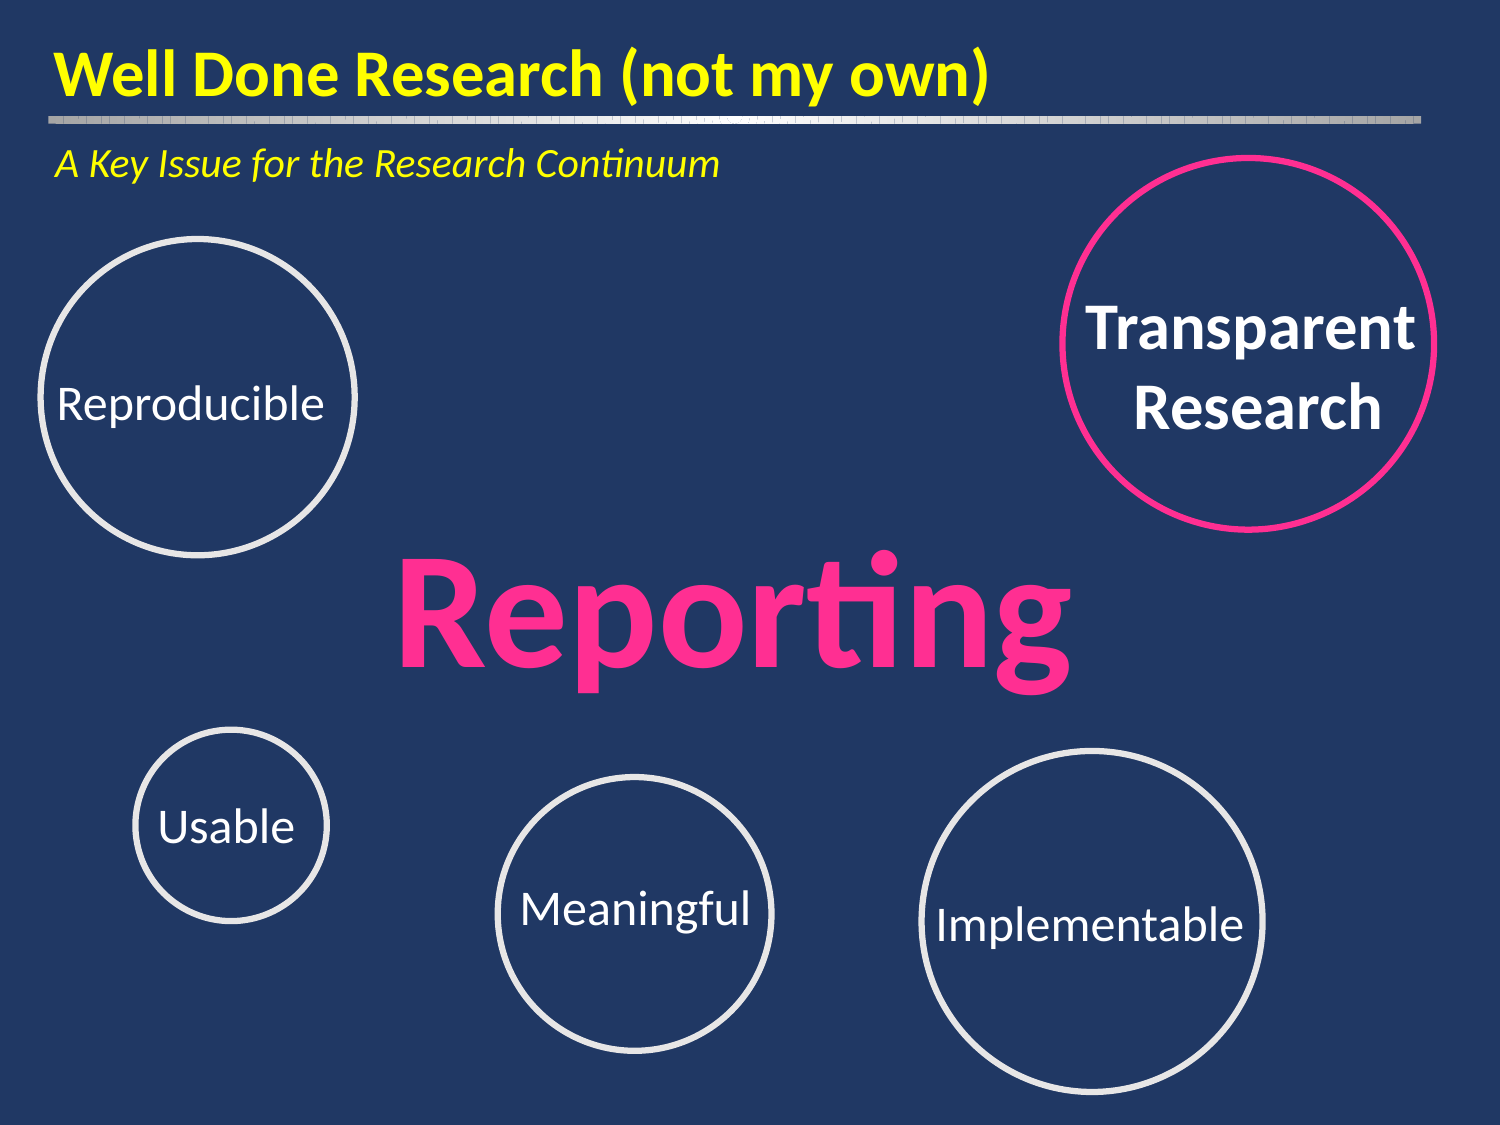

Well Done Research (not my own)

A Key Issue for the Research Continuum

Transparent
Research

Reproducible

Usable

Meaningful
Implementable
Reporting
.
.
.